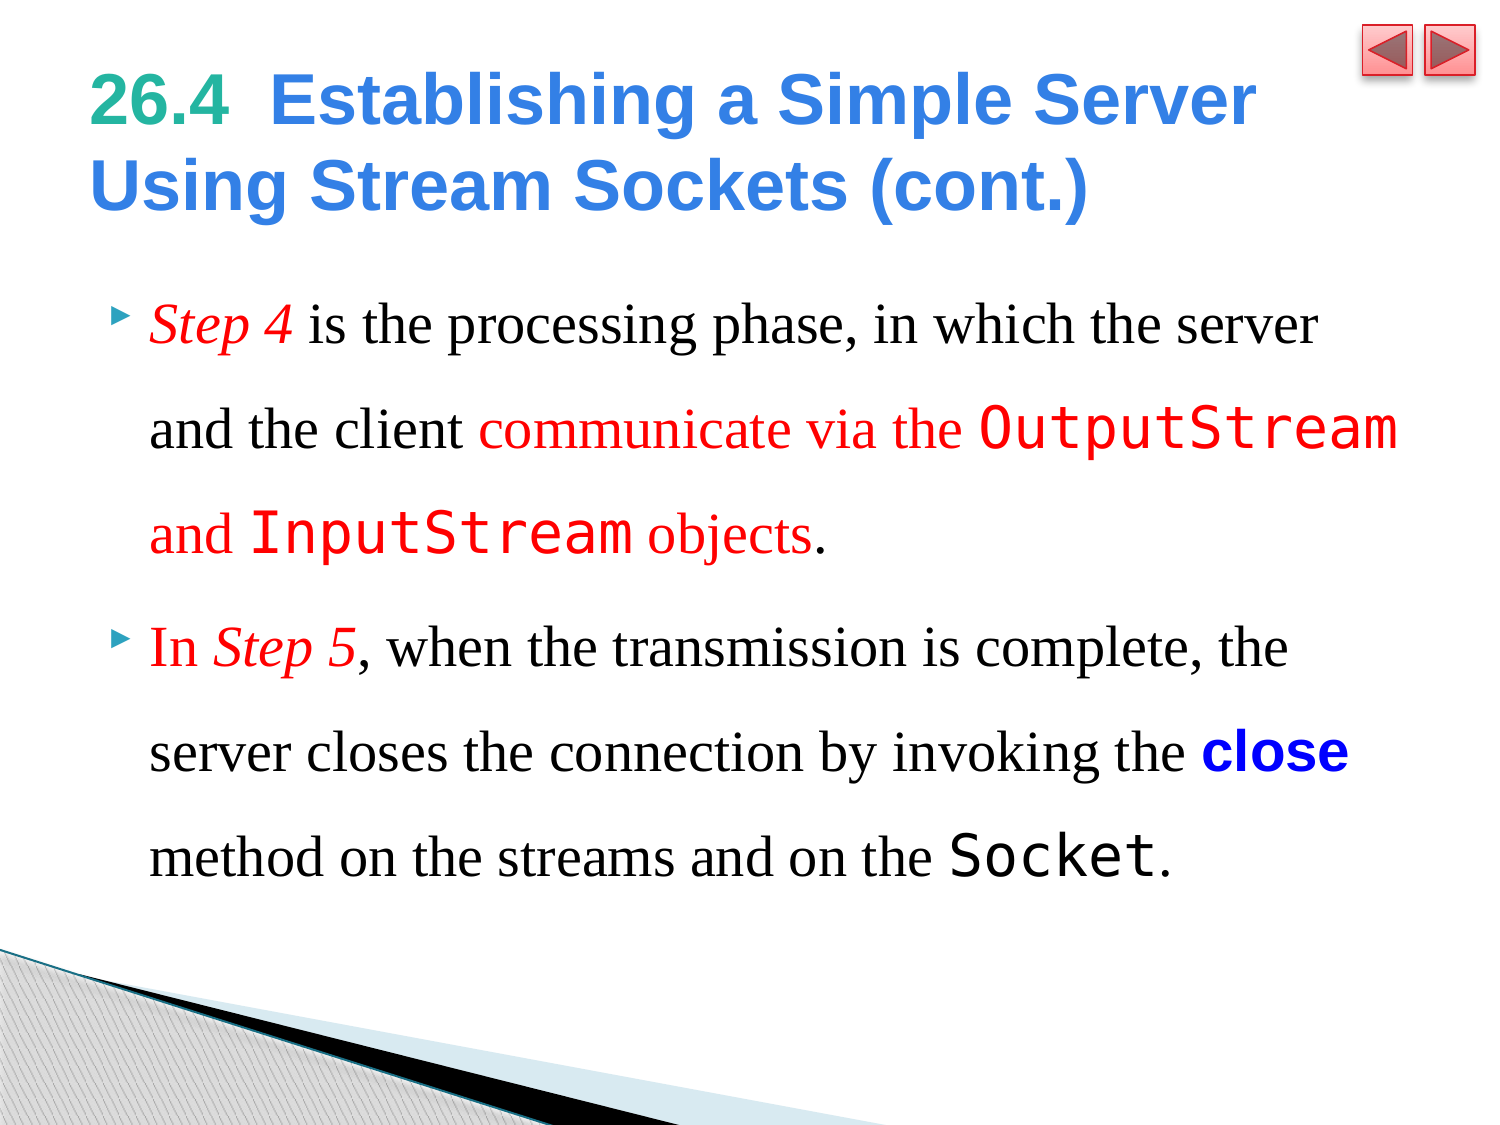

# 26.4  Establishing a Simple Server Using Stream Sockets (cont.)
Step 4 is the processing phase, in which the server and the client communicate via the OutputStream and InputStream objects.
In Step 5, when the transmission is complete, the server closes the connection by invoking the close method on the streams and on the Socket.